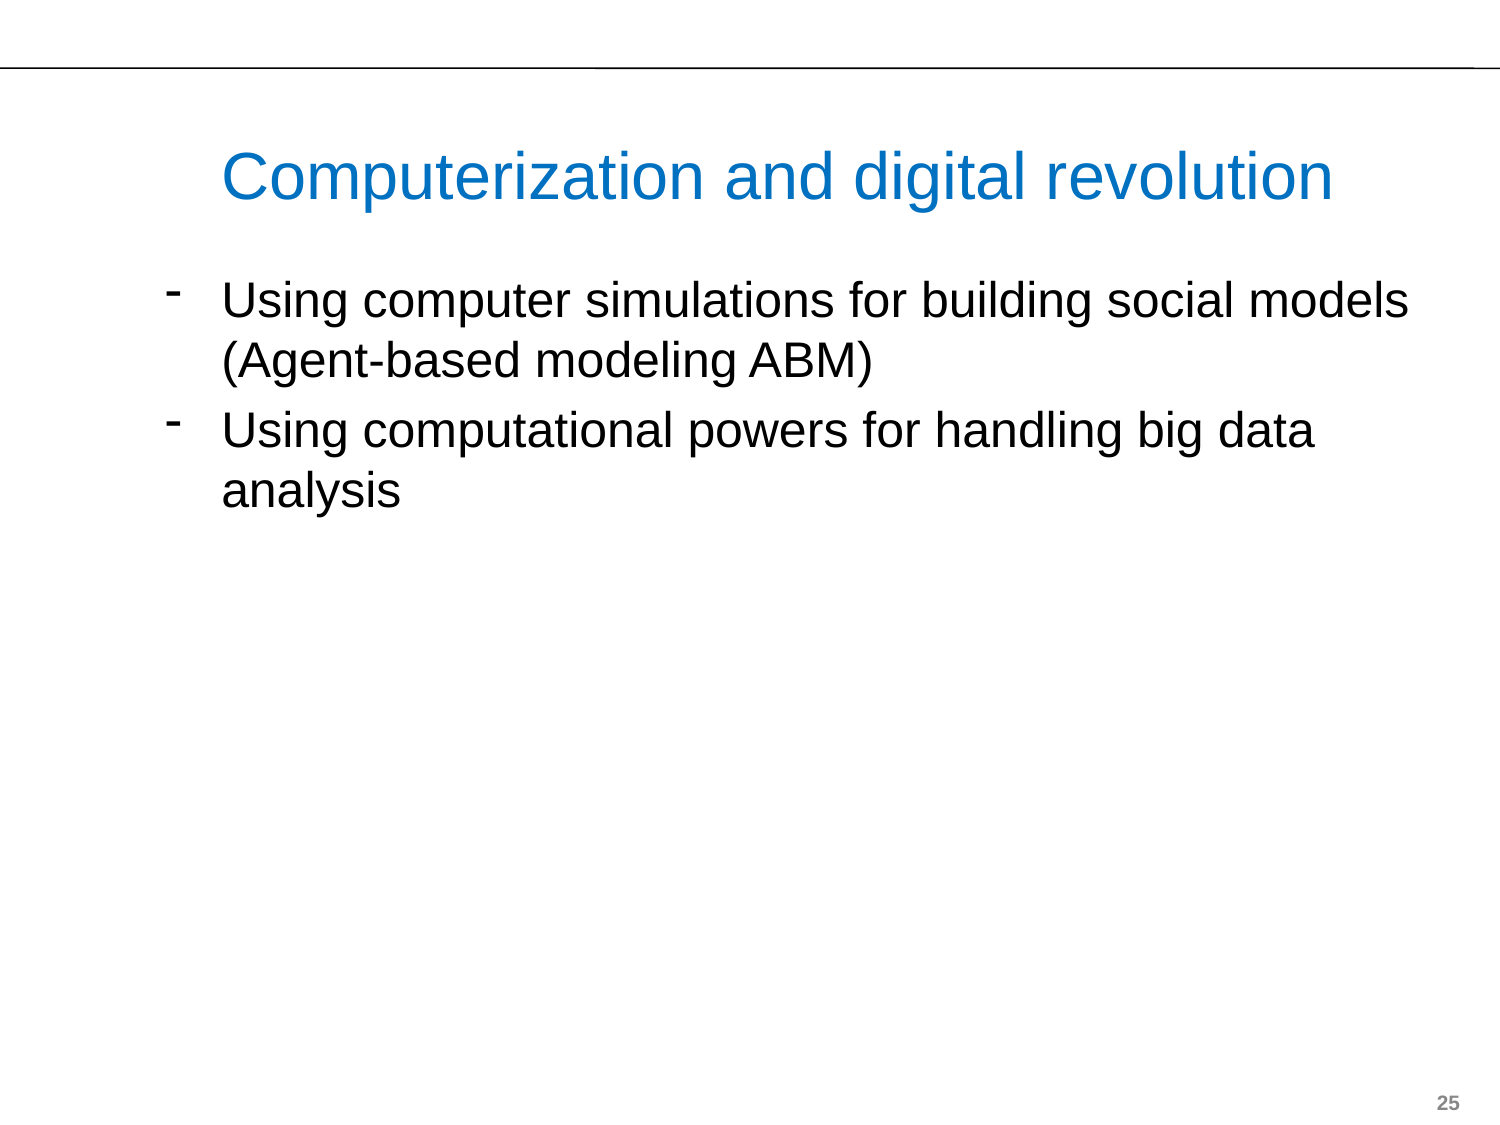

# Computerization and digital revolution
Using computer simulations for building social models (Agent-based modeling ABM)
Using computational powers for handling big data analysis